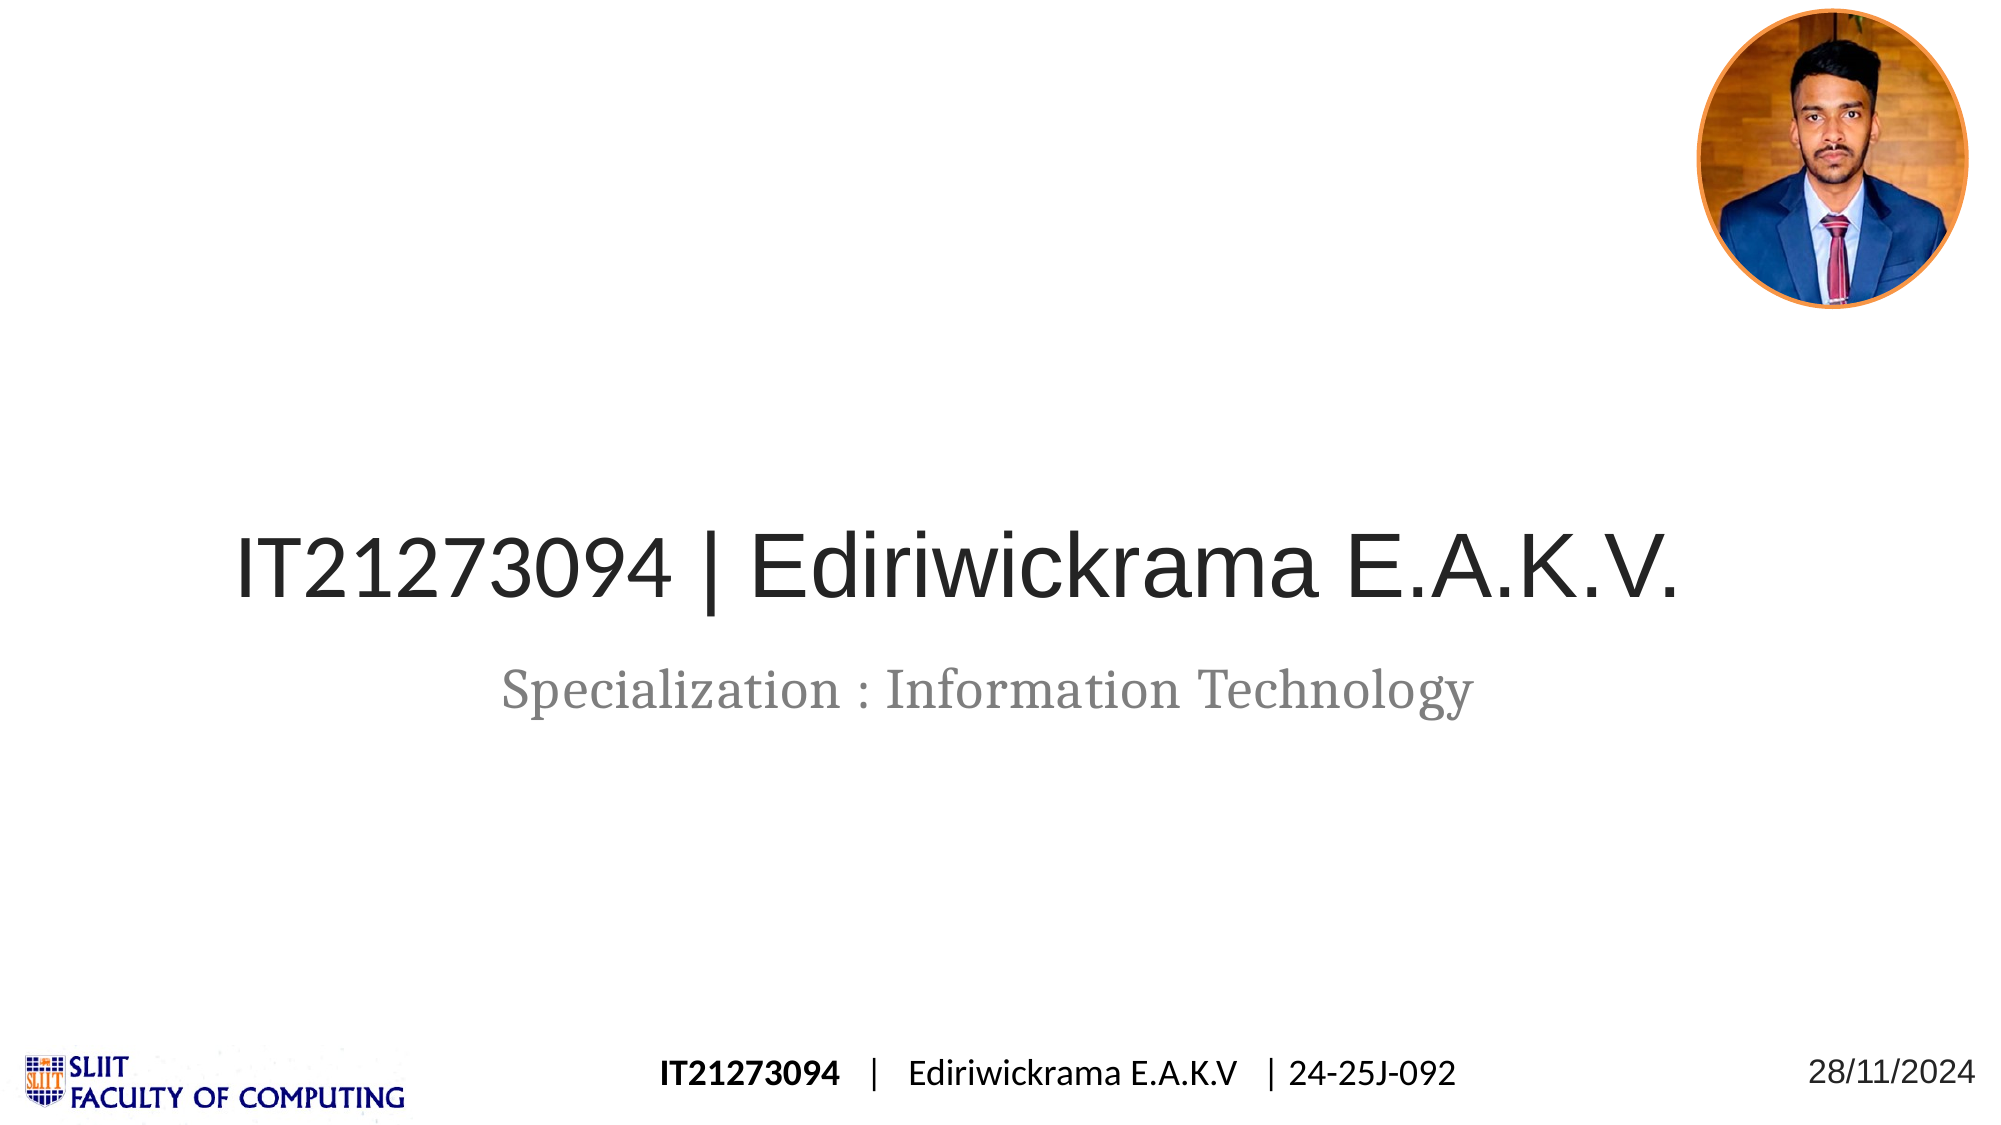

IT21273094 | Ediriwickrama E.A.K.V.
Specialization : Information Technology
28/11/2024
IT21273094   |   Ediriwickrama E.A.K.V   | 24-25J-092